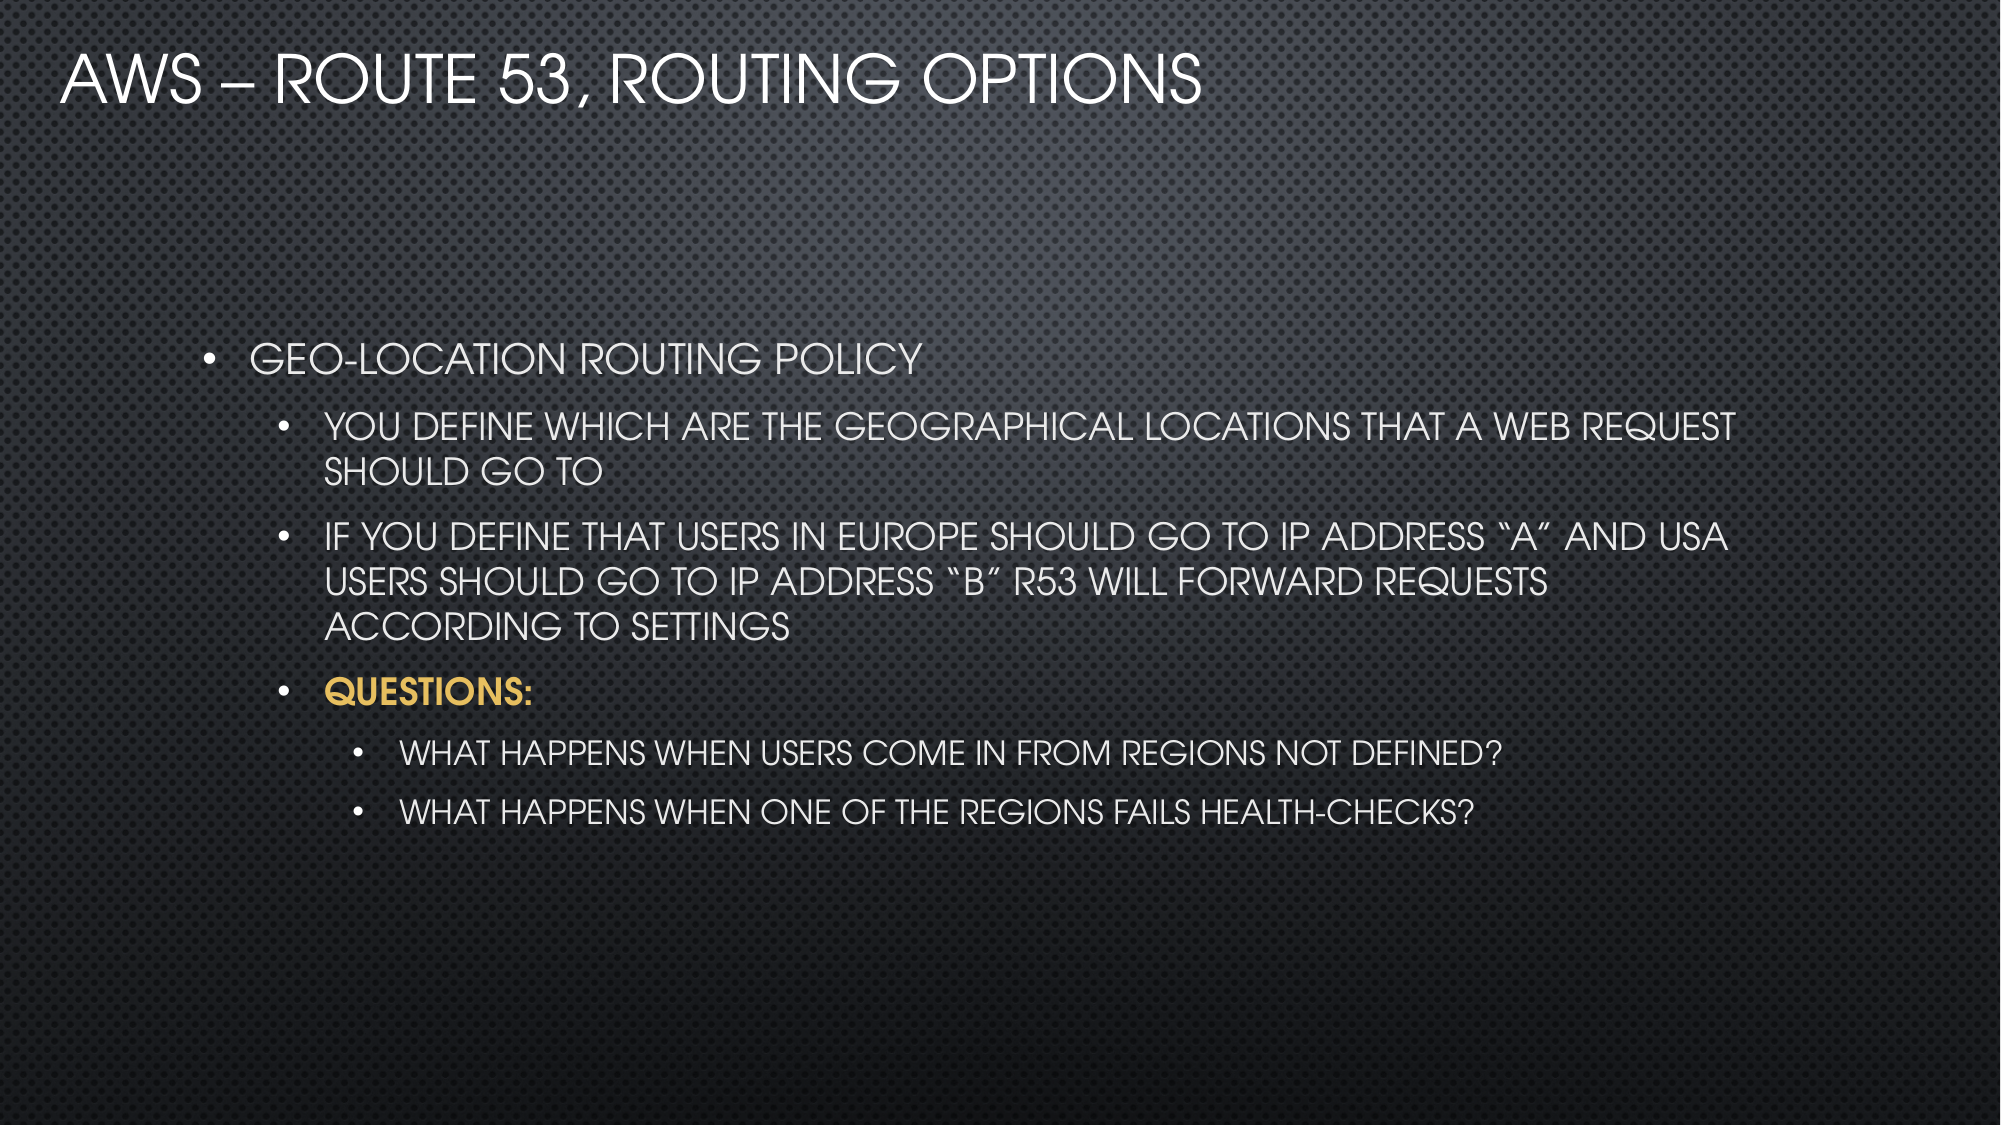

# Aws – Route 53, routing options

Geo-Location Routing Policy
You define which are the geographical locations that a web request should go to
If you define that users in Europe should go to IP address “a” and USA users should go to IP address “b” R53 will forward requests according to settings
Questions:
What happens when users come in from regions not defined?
What happens when one of the regions fails health-checks?